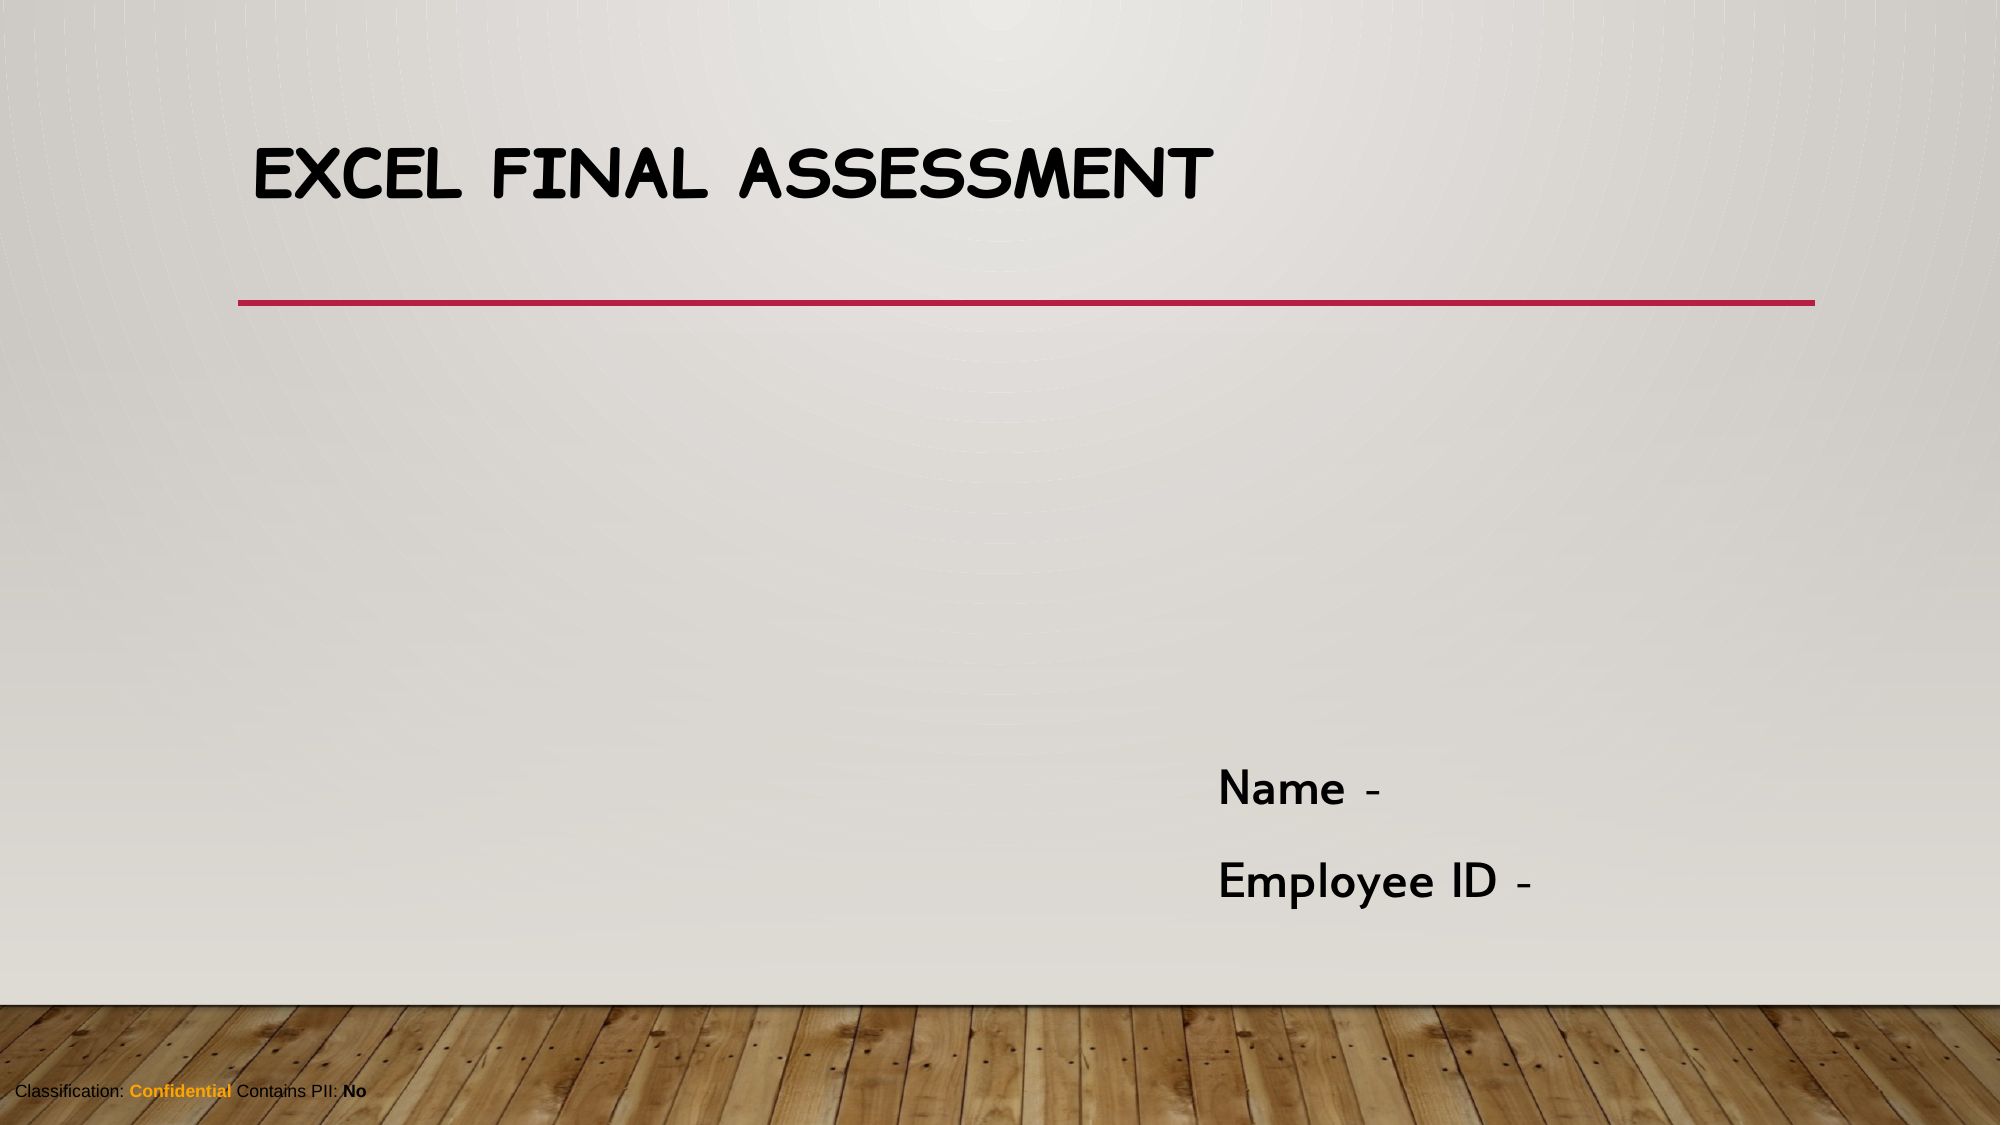

# Excel final assessment
Name -
Employee ID -